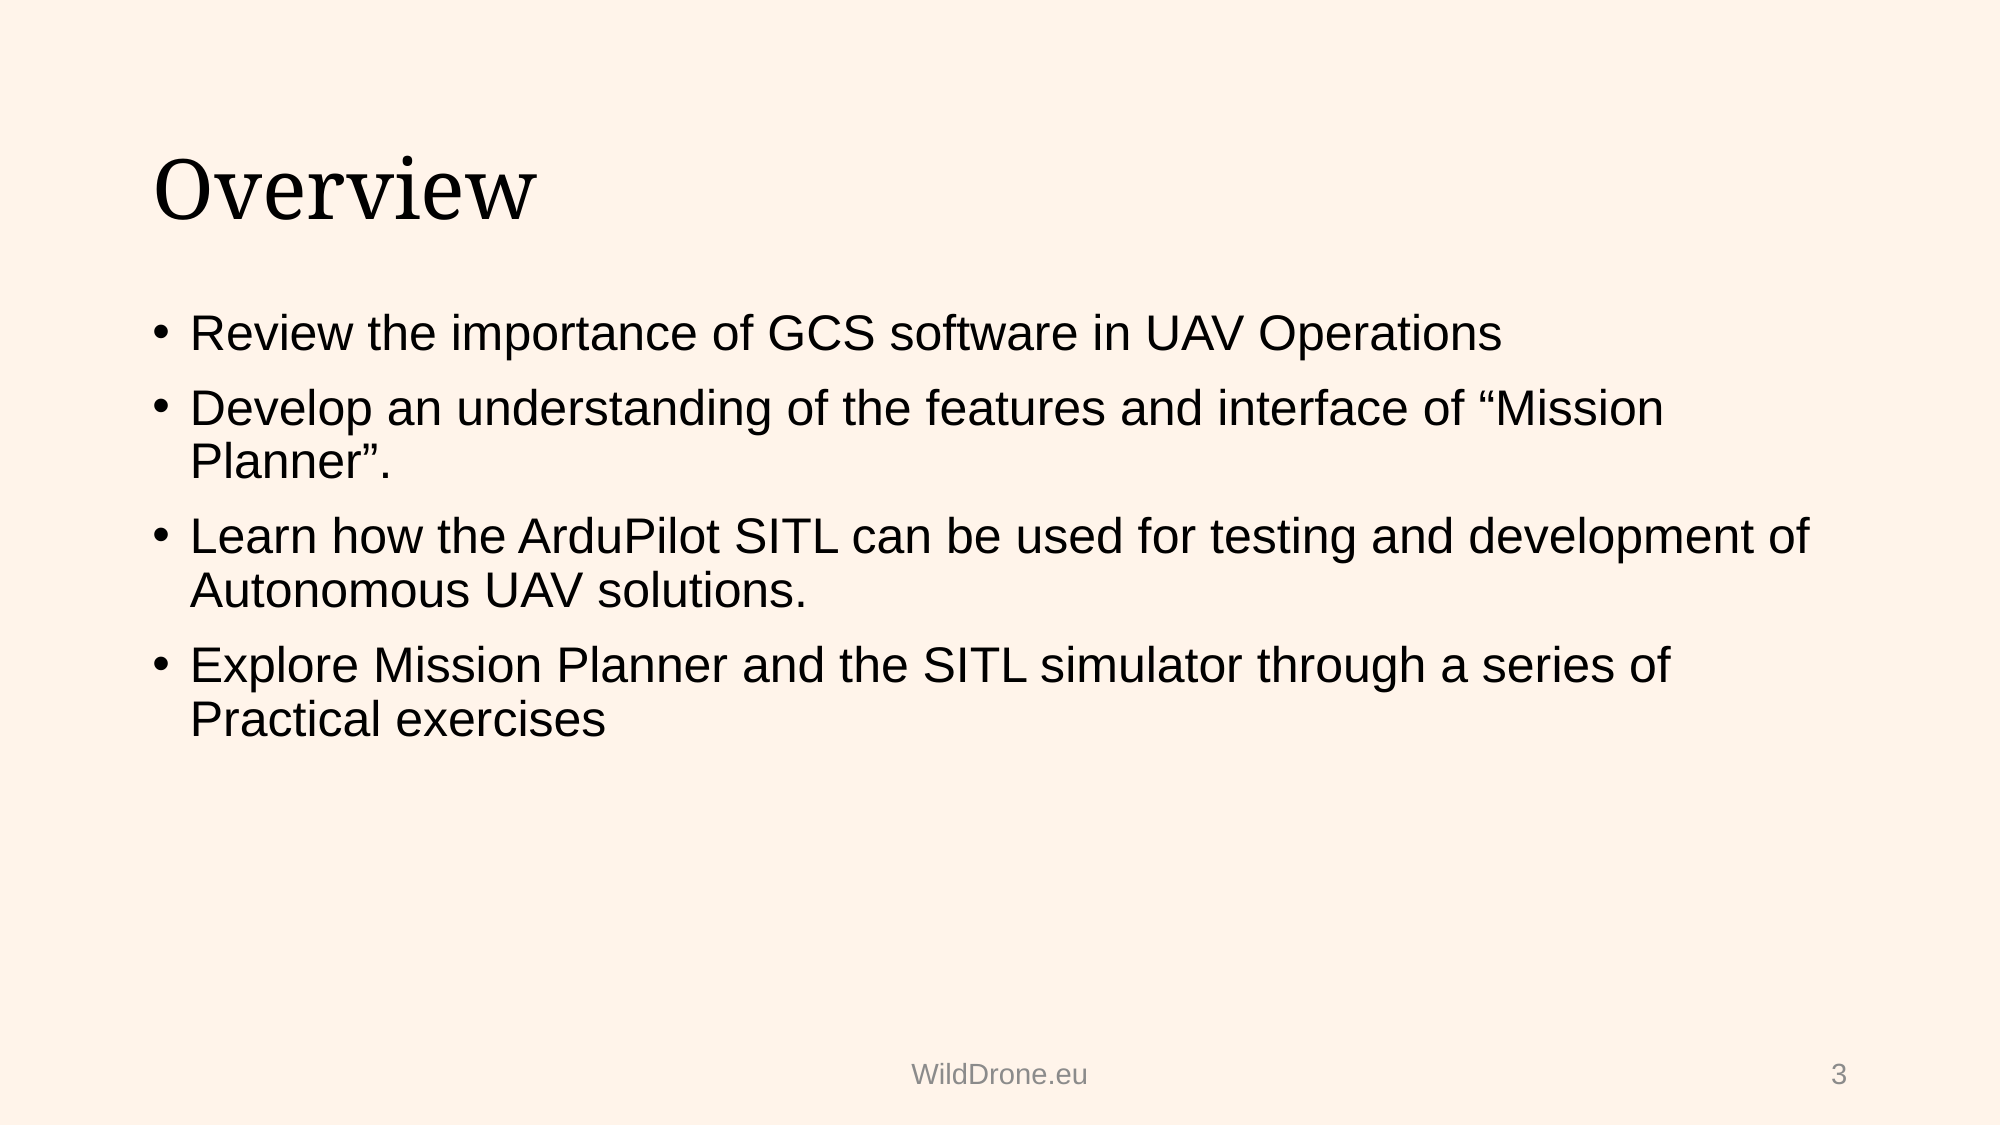

# Overview
Review the importance of GCS software in UAV Operations
Develop an understanding of the features and interface of “Mission Planner”.
Learn how the ArduPilot SITL can be used for testing and development of Autonomous UAV solutions.
Explore Mission Planner and the SITL simulator through a series of Practical exercises

WildDrone.eu
3